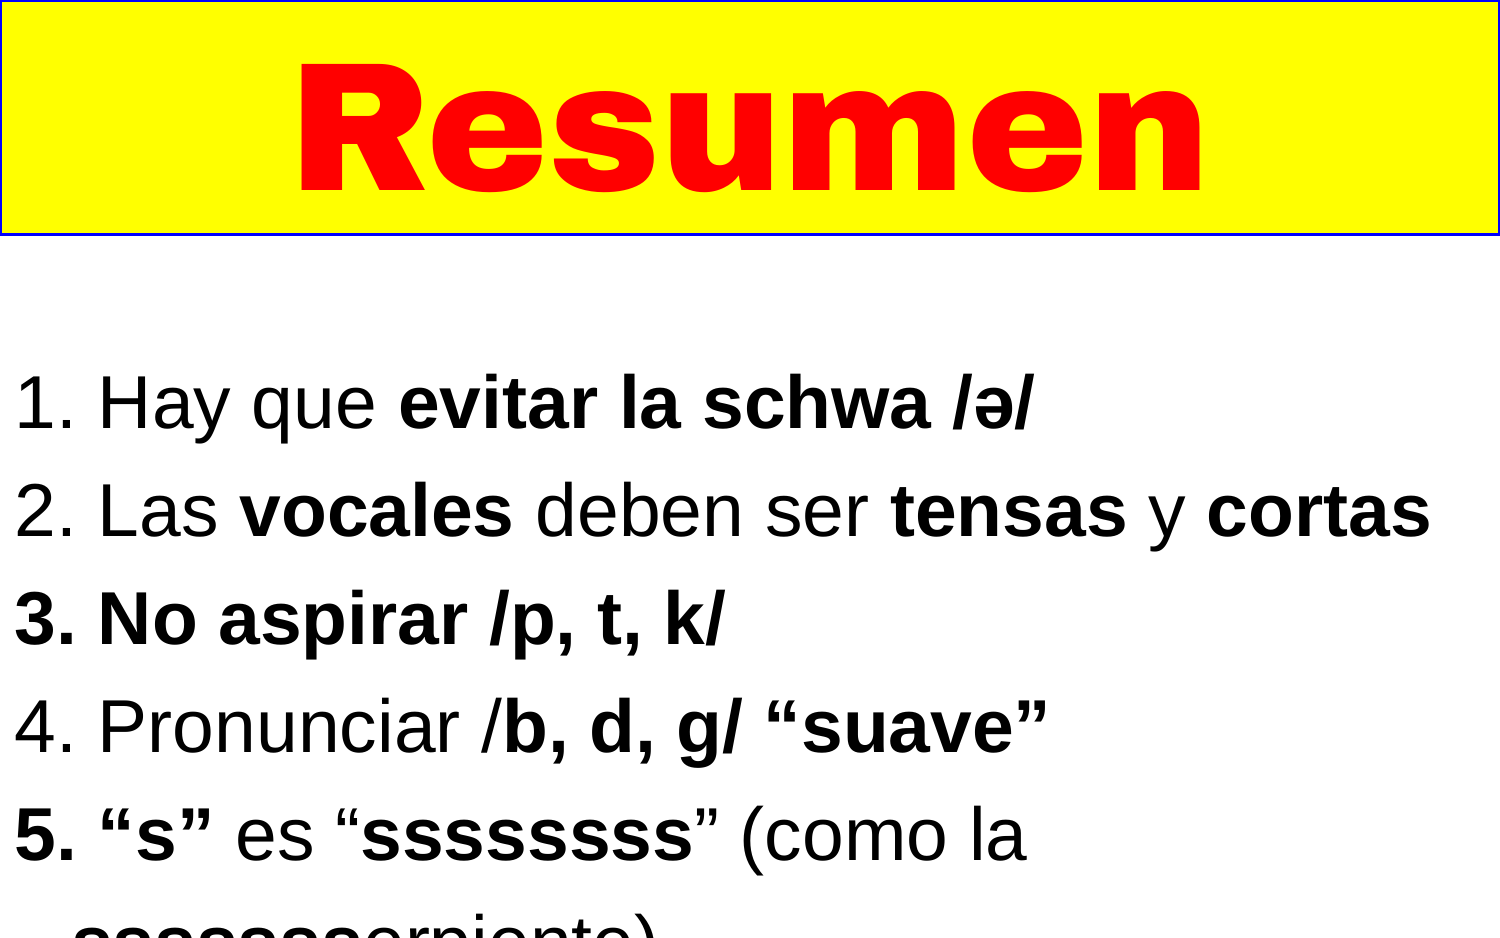

Resumen
 Hay que evitar la schwa /ə/
 Las vocales deben ser tensas y cortas
 No aspirar /p, t, k/
 Pronunciar /b, d, g/ “suave”
 “s” es “ssssssss” (como la ssssssserpiente)